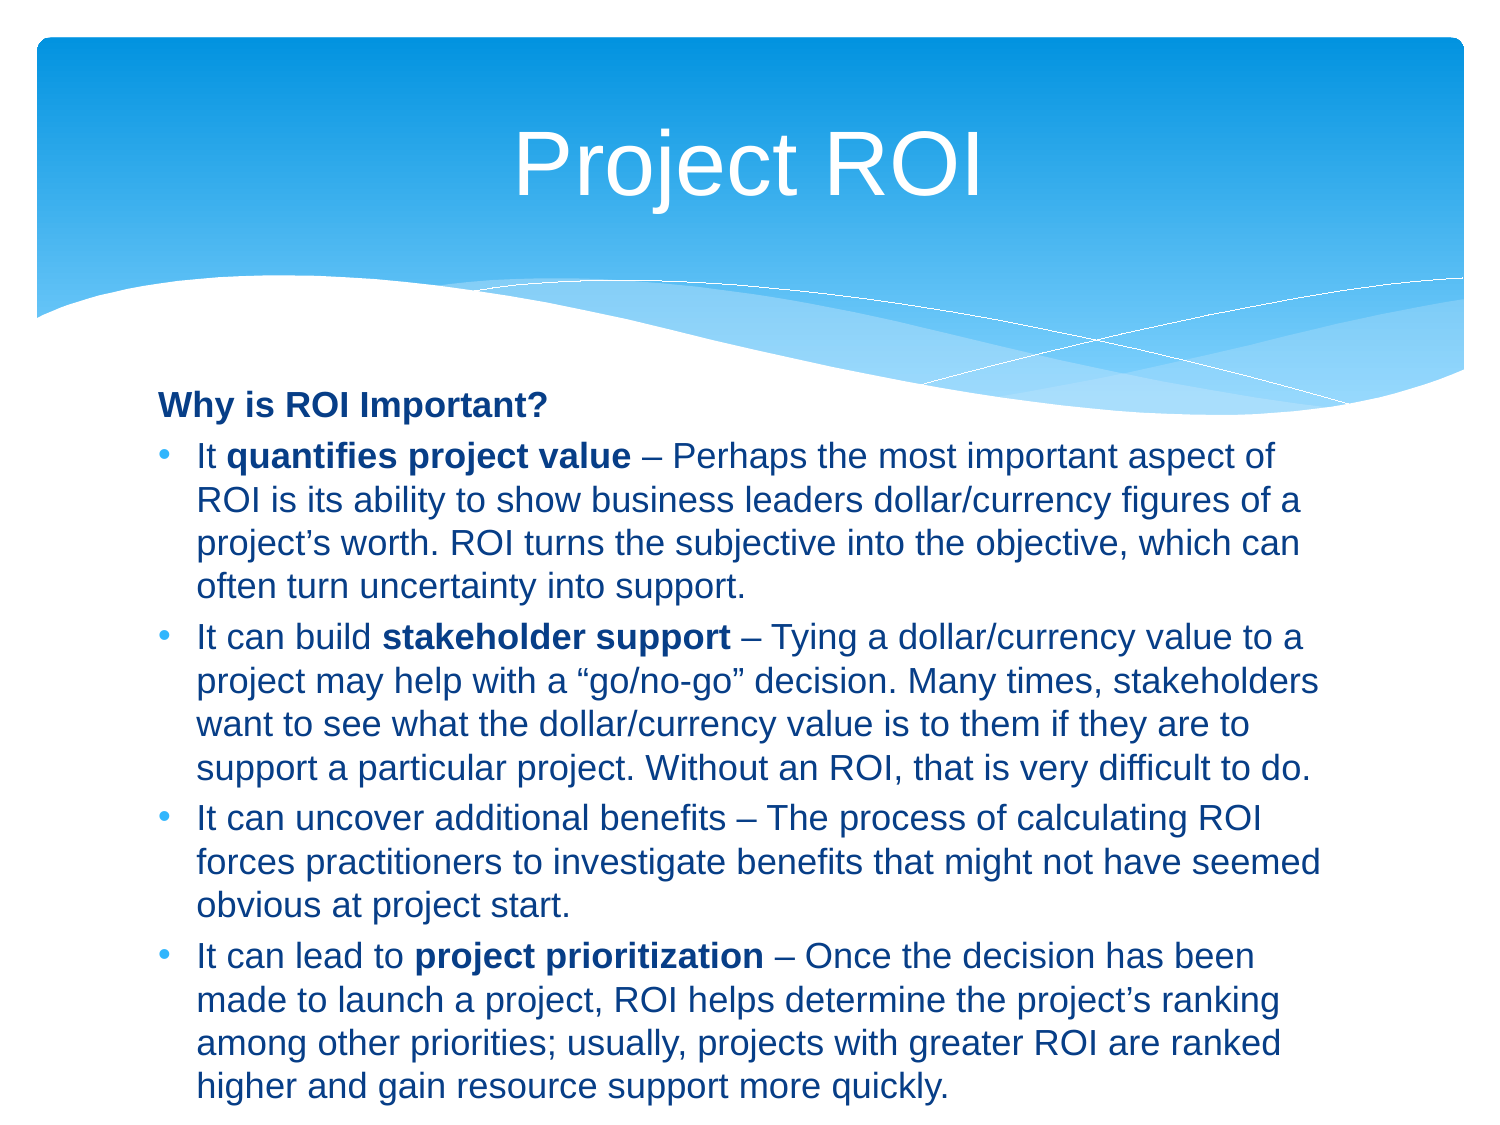

# Project ROI
Why is ROI Important?
It quantifies project value – Perhaps the most important aspect of ROI is its ability to show business leaders dollar/currency figures of a project’s worth. ROI turns the subjective into the objective, which can often turn uncertainty into support.
It can build stakeholder support – Tying a dollar/currency value to a project may help with a “go/no-go” decision. Many times, stakeholders want to see what the dollar/currency value is to them if they are to support a particular project. Without an ROI, that is very difficult to do.
It can uncover additional benefits – The process of calculating ROI forces practitioners to investigate benefits that might not have seemed obvious at project start.
It can lead to project prioritization – Once the decision has been made to launch a project, ROI helps determine the project’s ranking among other priorities; usually, projects with greater ROI are ranked higher and gain resource support more quickly.